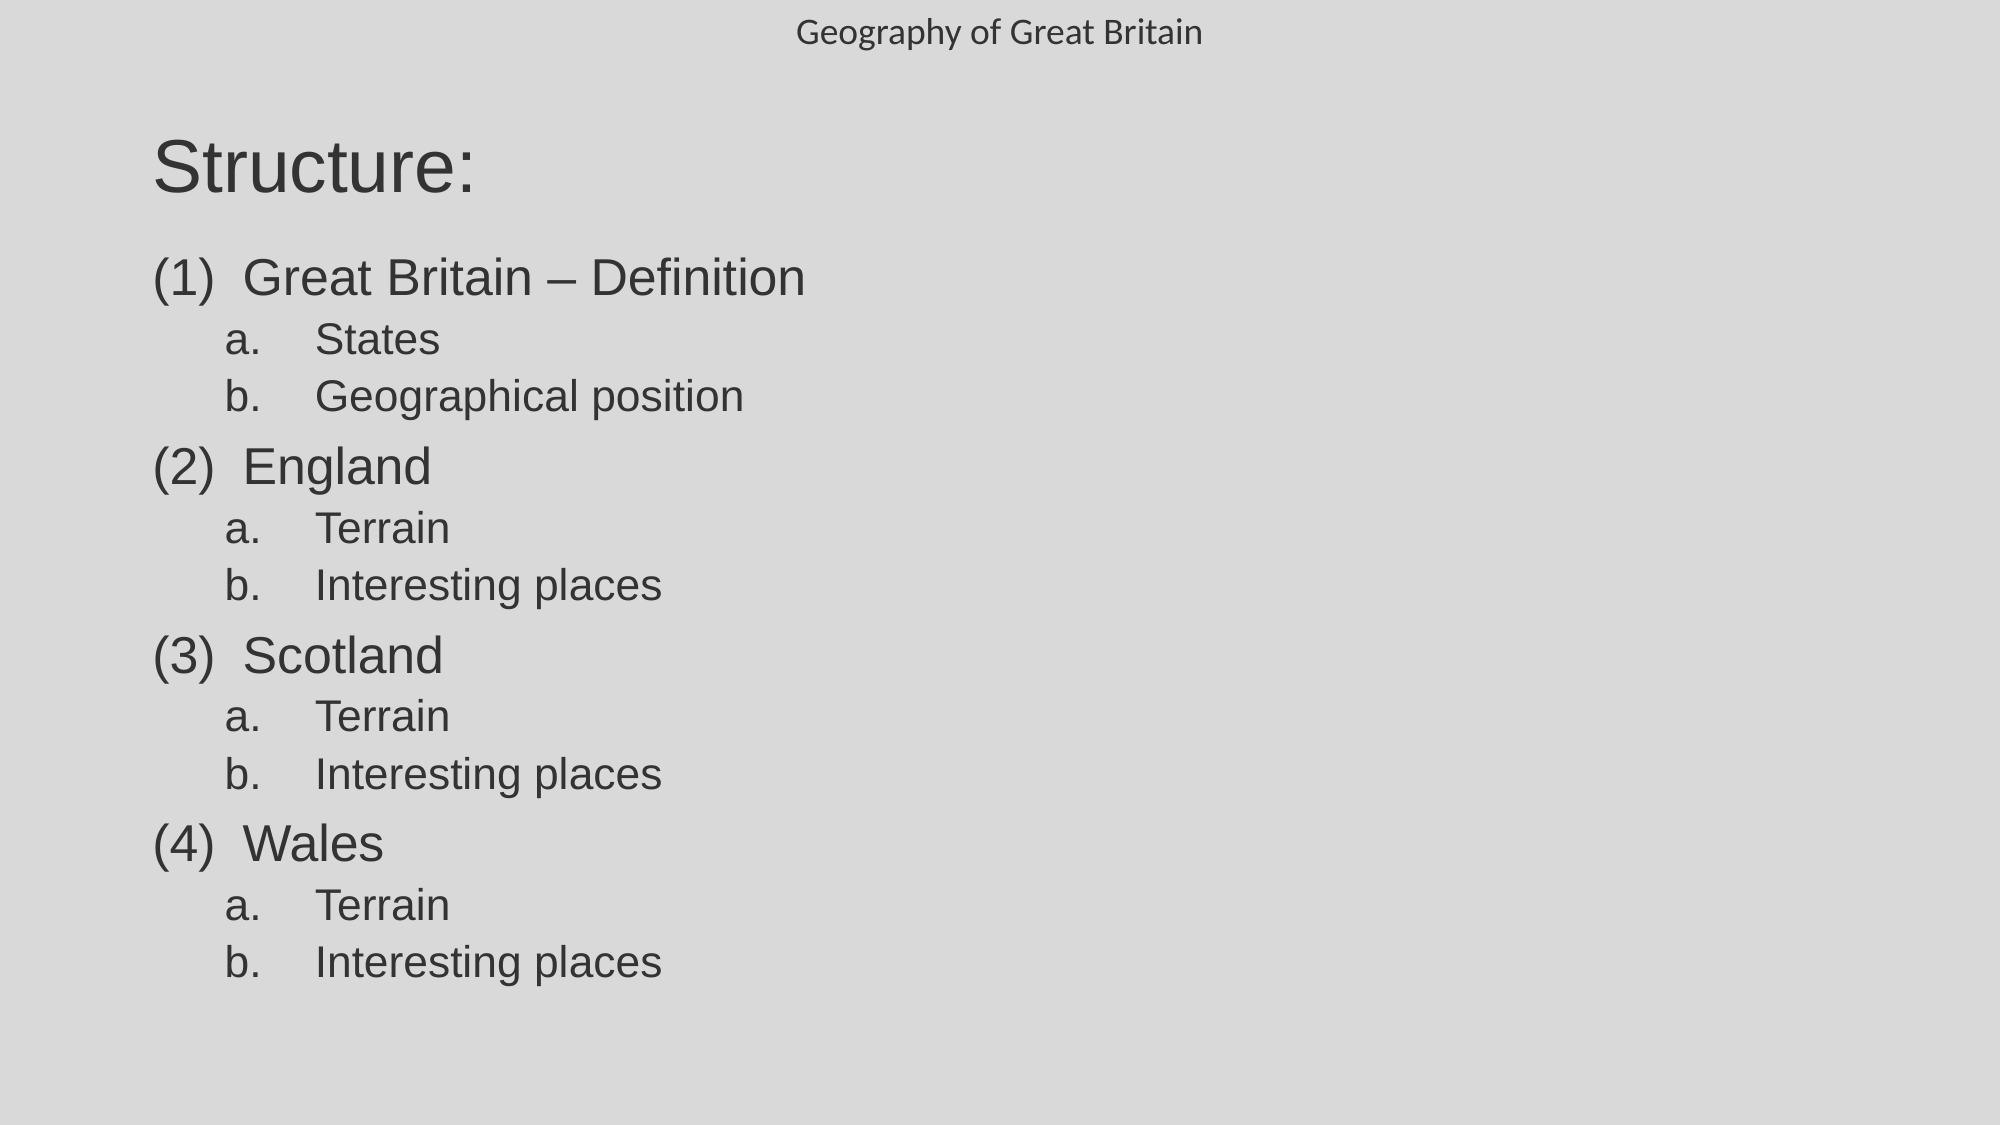

Geography of Great Britain
# Structure:
Great Britain – Definition
States
Geographical position
England
Terrain
Interesting places
Scotland
Terrain
Interesting places
Wales
Terrain
Interesting places